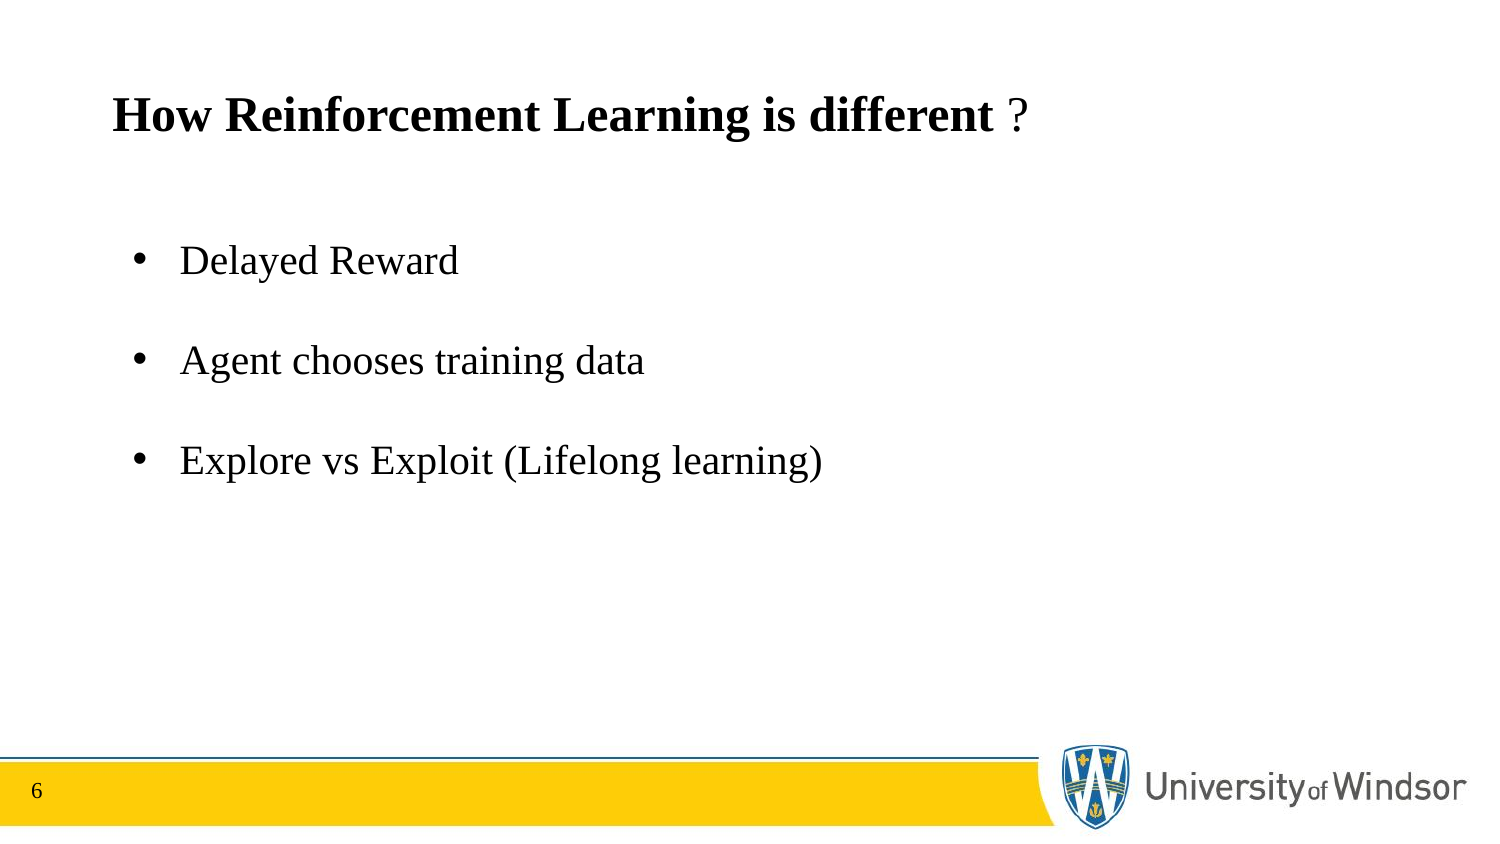

How Reinforcement Learning is different ?
Delayed Reward

Agent chooses training data

Explore vs Exploit (Lifelong learning)

6